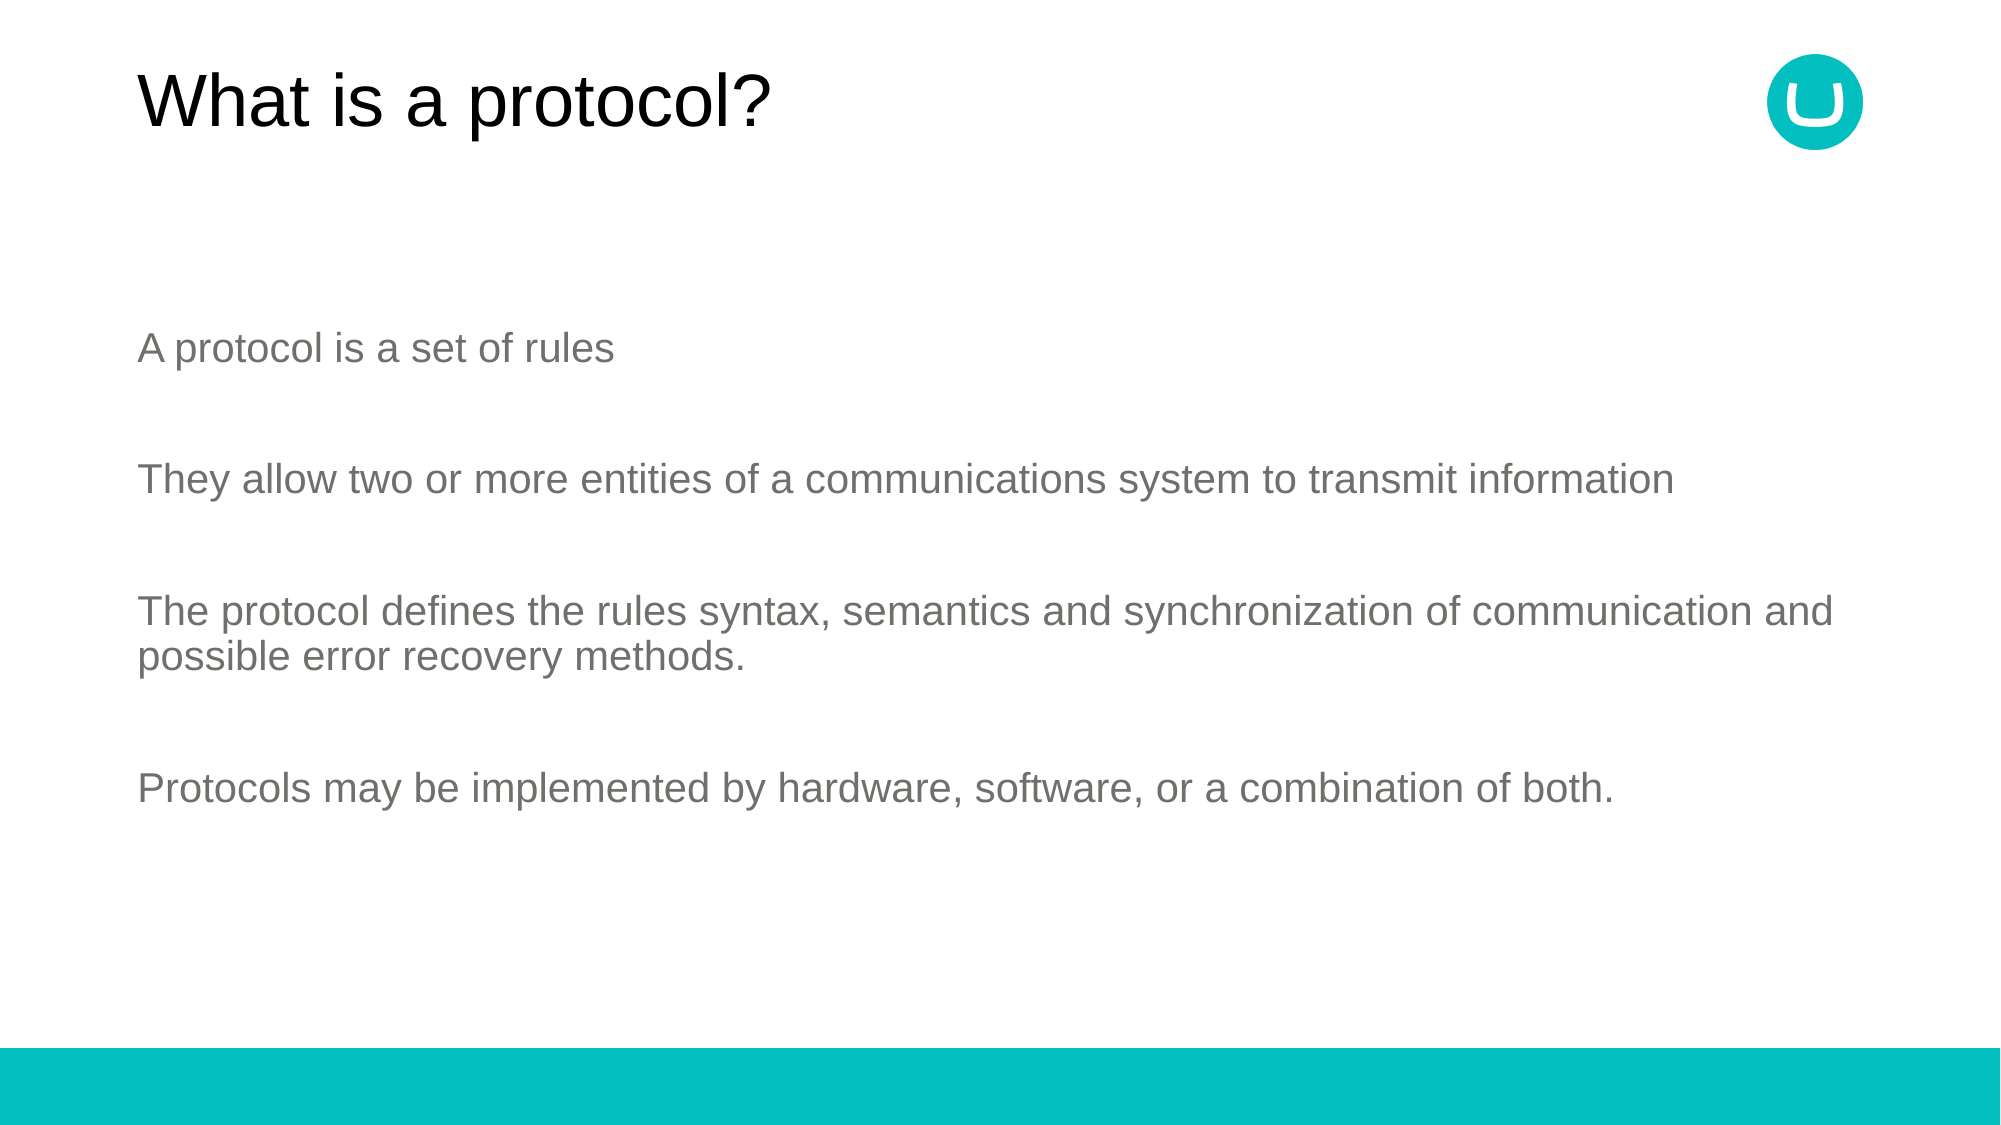

# What is a protocol?
A protocol is a set of rules

They allow two or more entities of a communications system to transmit information

The protocol defines the rules syntax, semantics and synchronization of communication and possible error recovery methods.

Protocols may be implemented by hardware, software, or a combination of both.